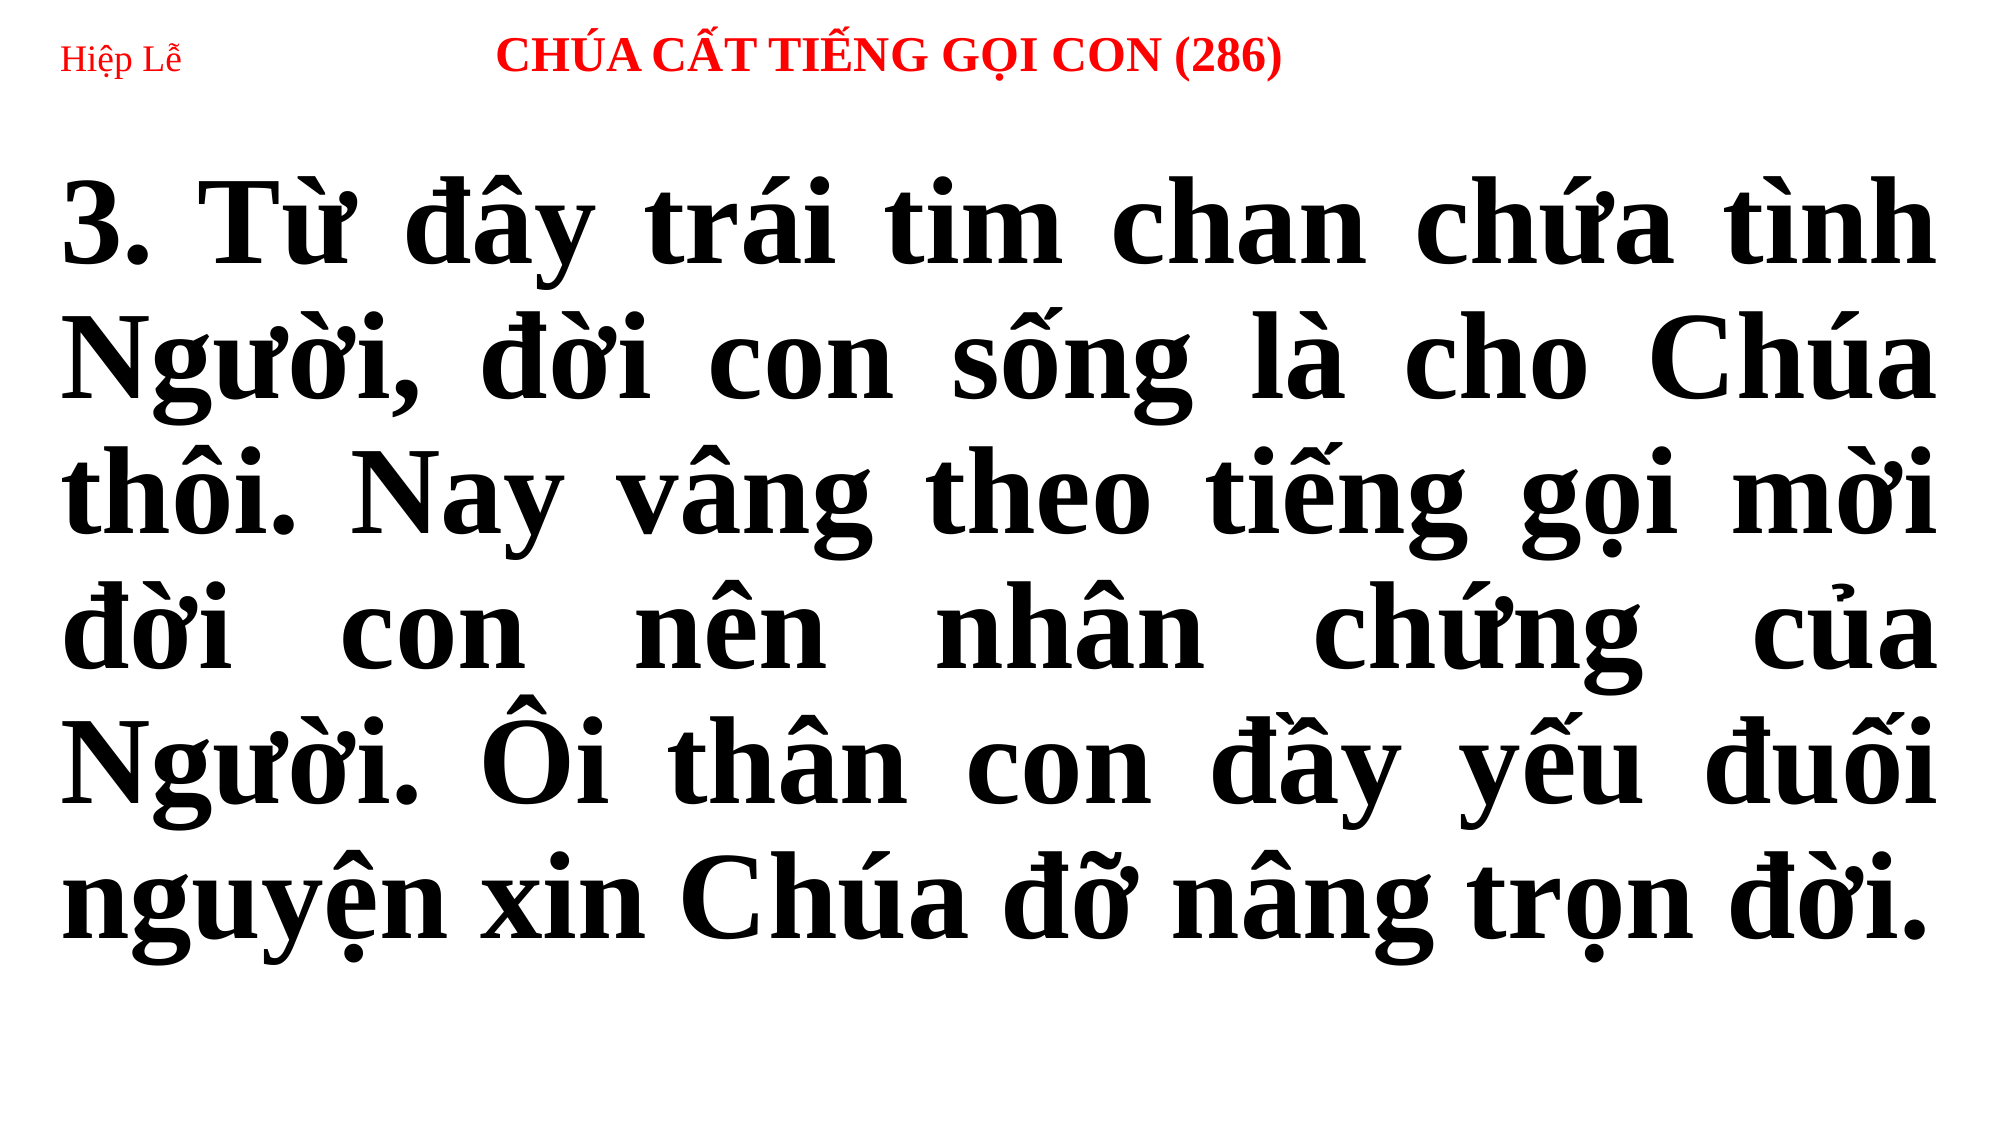

# Hiệp Lễ                                CHÚA CẤT TIẾNG GỌI CON (286)
3. Từ đây trái tim chan chứa tình Người, đời con sống là cho Chúa thôi. Nay vâng theo tiếng gọi mời đời con nên nhân chứng của Người. Ôi thân con đầy yếu đuối nguyện xin Chúa đỡ nâng trọn đời.